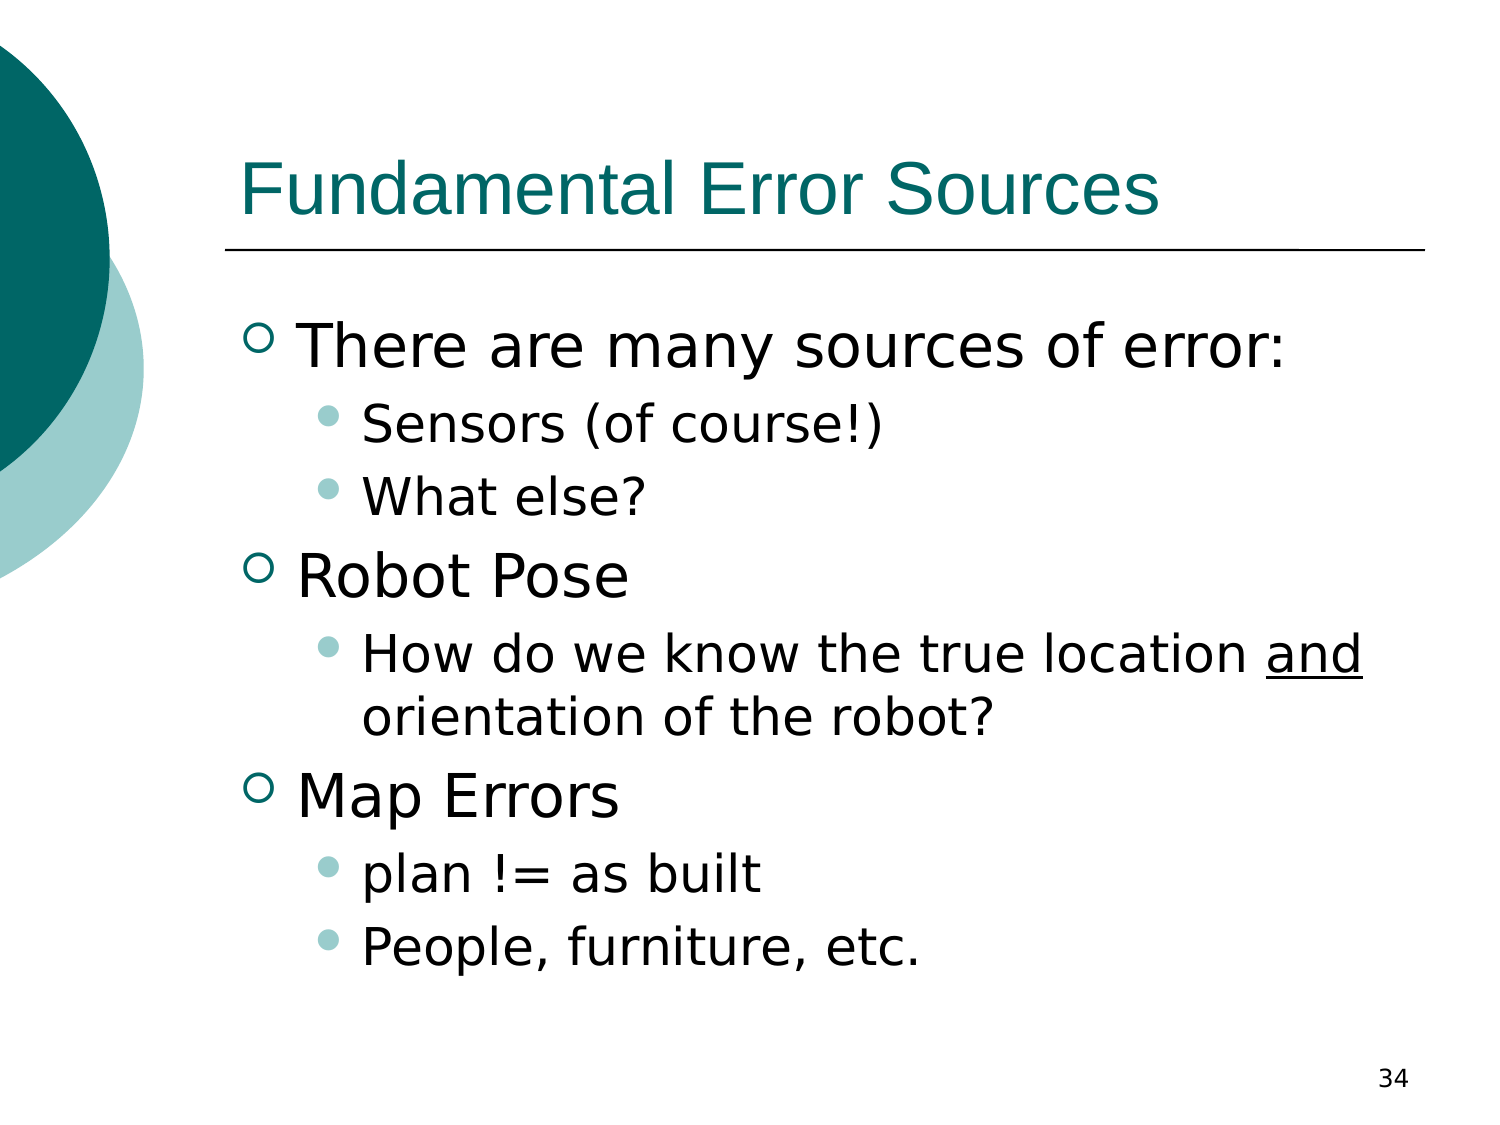

# Fundamental Error Sources
There are many sources of error:
Sensors (of course!)
What else?
Robot Pose
How do we know the true location and orientation of the robot?
Map Errors
plan != as built
People, furniture, etc.
34